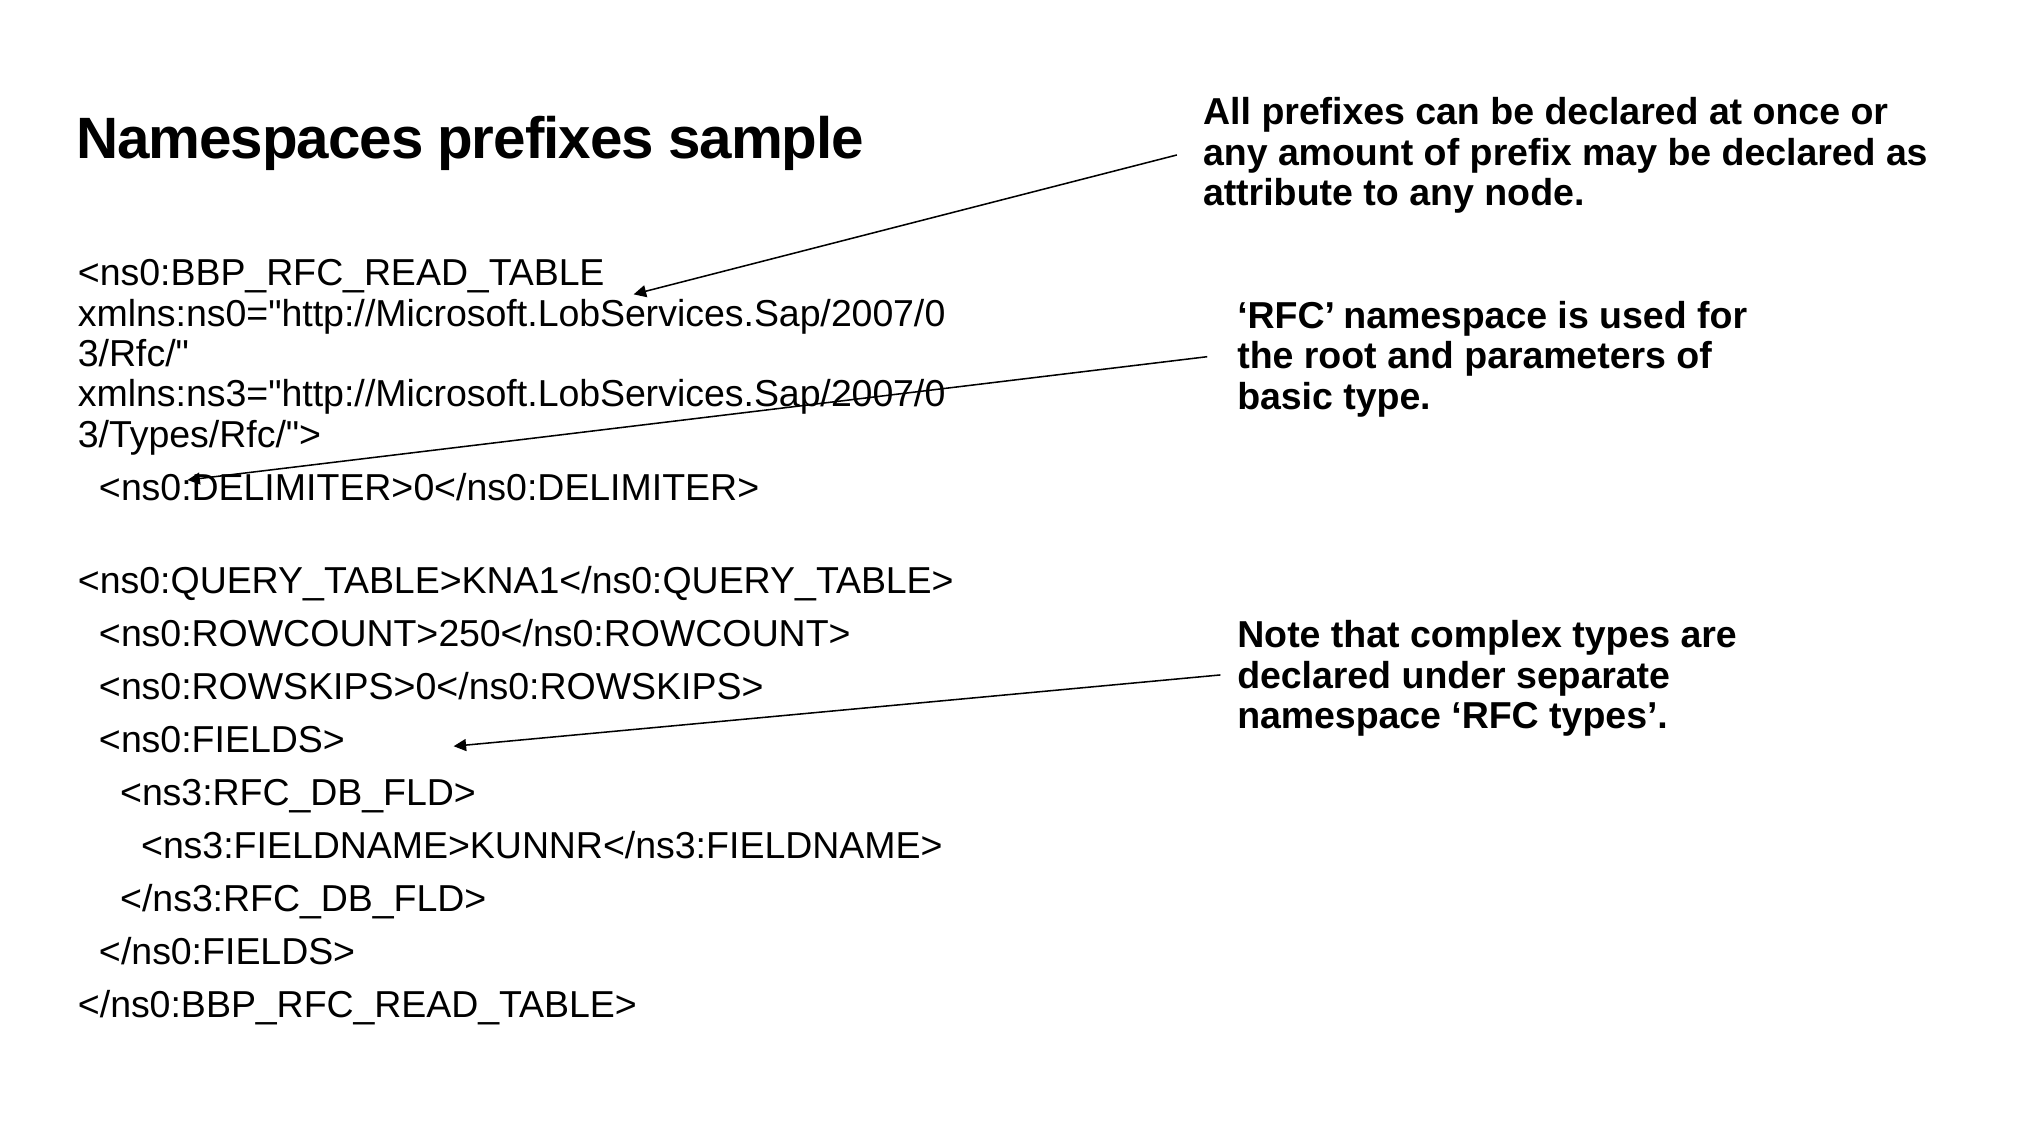

All prefixes can be declared at once or any amount of prefix may be declared as attribute to any node.
# Namespaces prefixes sample
<ns0:BBP_RFC_READ_TABLE xmlns:ns0="http://Microsoft.LobServices.Sap/2007/03/Rfc/" xmlns:ns3="http://Microsoft.LobServices.Sap/2007/03/Types/Rfc/">
  <ns0:DELIMITER>0</ns0:DELIMITER>
  <ns0:QUERY_TABLE>KNA1</ns0:QUERY_TABLE>
  <ns0:ROWCOUNT>250</ns0:ROWCOUNT>
  <ns0:ROWSKIPS>0</ns0:ROWSKIPS>
  <ns0:FIELDS>
    <ns3:RFC_DB_FLD>
      <ns3:FIELDNAME>KUNNR</ns3:FIELDNAME>
    </ns3:RFC_DB_FLD>
  </ns0:FIELDS>
</ns0:BBP_RFC_READ_TABLE>
‘RFC’ namespace is used for the root and parameters of basic type.
Note that complex types are declared under separate namespace ‘RFC types’.